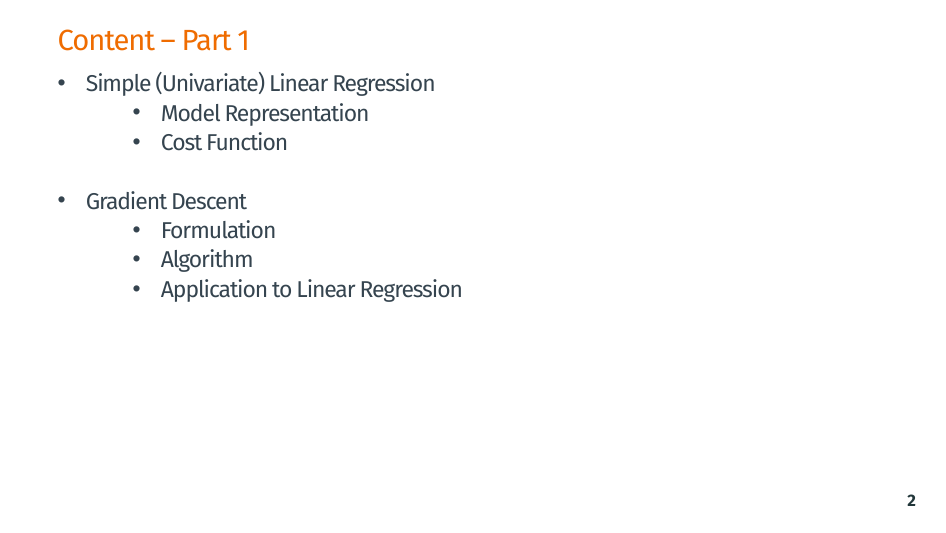

# Content – Part 1
Simple (Univariate) Linear Regression
Model Representation
Cost Function

Gradient Descent
Formulation
Algorithm
Application to Linear Regression

2